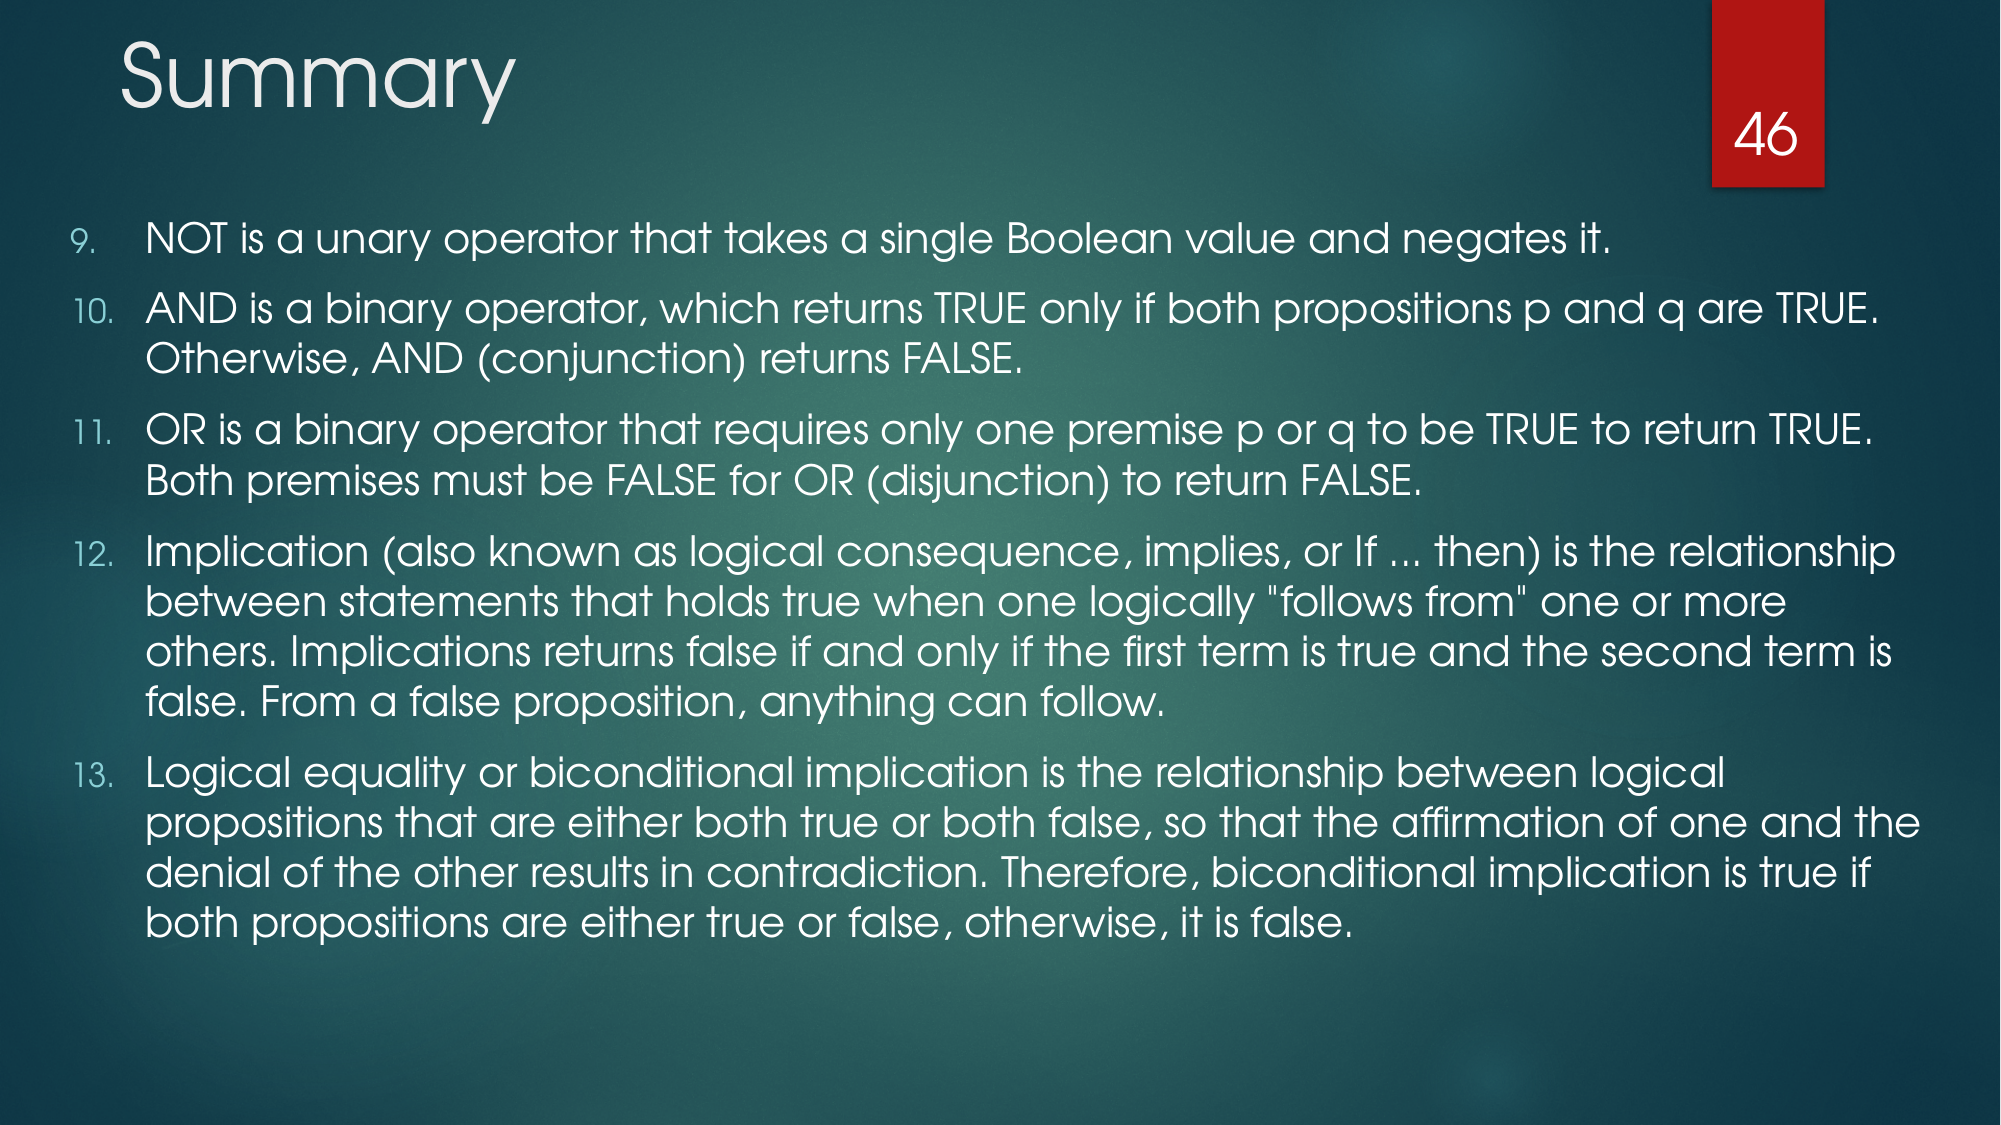

# Summary
46
NOT is a unary operator that takes a single Boolean value and negates it.
AND is a binary operator, which returns TRUE only if both propositions p and q are TRUE. Otherwise, AND (conjunction) returns FALSE.
OR is a binary operator that requires only one premise p or q to be TRUE to return TRUE. Both premises must be FALSE for OR (disjunction) to return FALSE.
Implication (also known as logical consequence, implies, or If ... then) is the relationship between statements that holds true when one logically "follows from" one or more others. Implications returns false if and only if the first term is true and the second term is false. From a false proposition, anything can follow.
Logical equality or biconditional implication is the relationship between logical propositions that are either both true or both false, so that the affirmation of one and the denial of the other results in contradiction. Therefore, biconditional implication is true if both propositions are either true or false, otherwise, it is false.